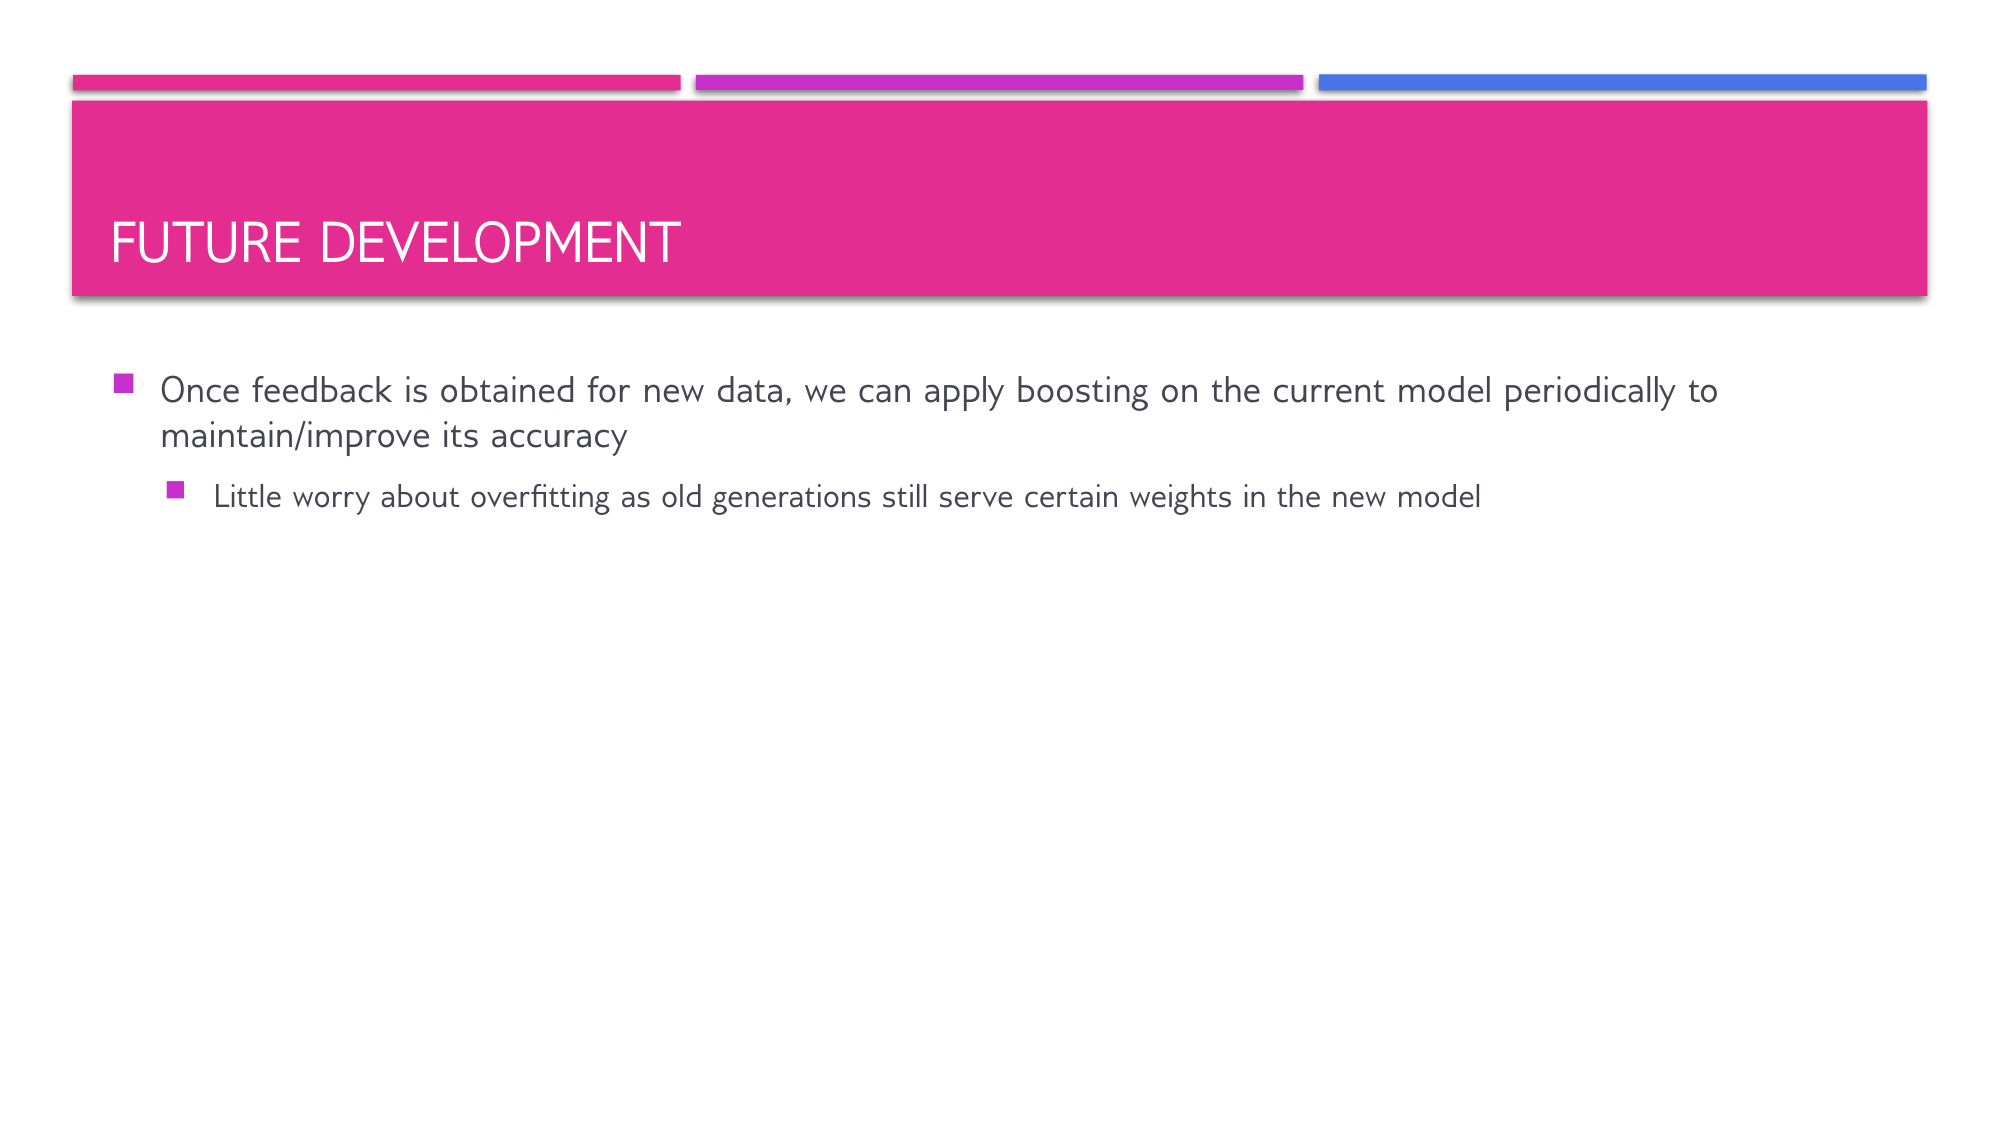

# Future Development
Once feedback is obtained for new data, we can apply boosting on the current model periodically to maintain/improve its accuracy
Little worry about overfitting as old generations still serve certain weights in the new model